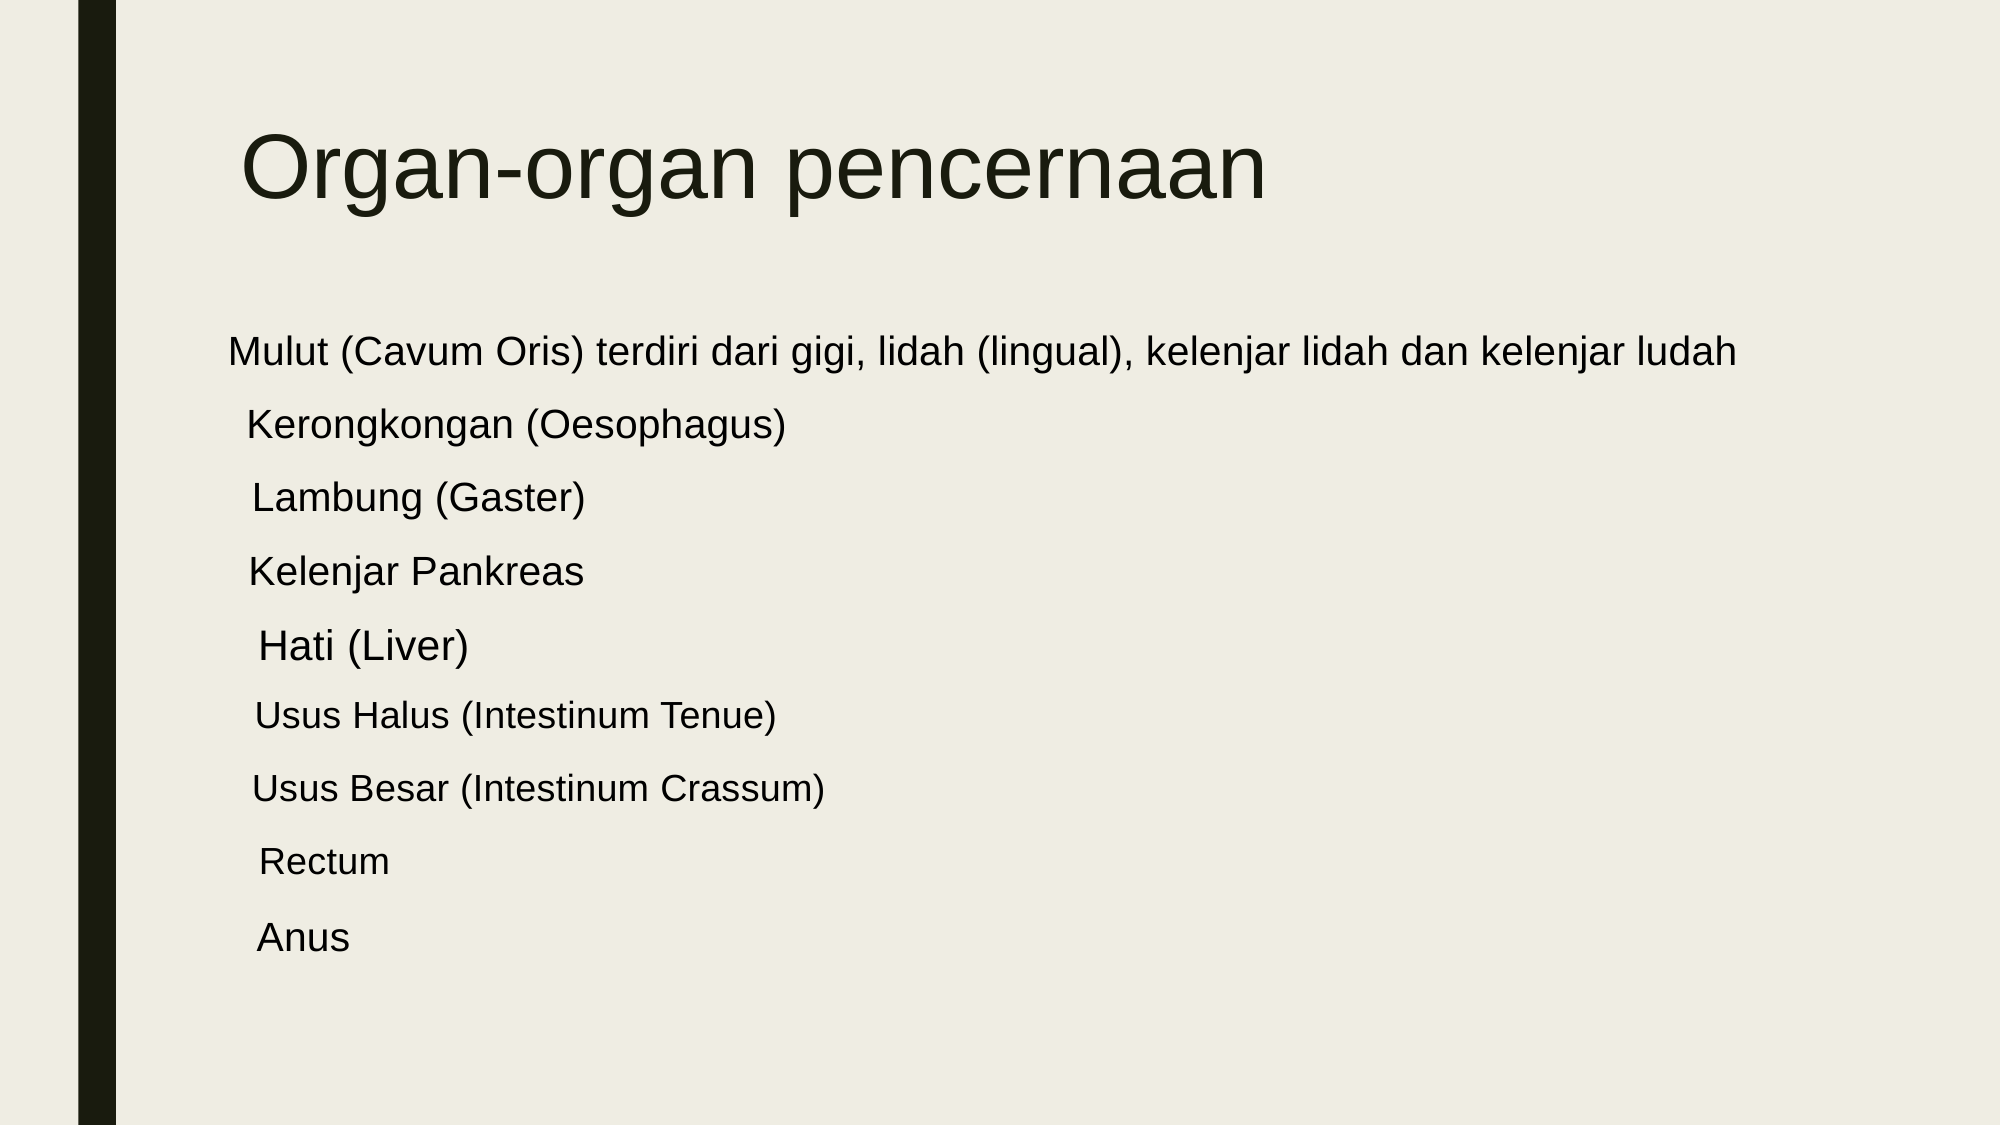

# Organ-organ pencernaan
Mulut (Cavum Oris) terdiri dari gigi, lidah (lingual), kelenjar lidah dan kelenjar ludah
Kerongkongan (Oesophagus)
Lambung (Gaster)
Kelenjar Pankreas
Hati (Liver)
Usus Halus (Intestinum Tenue)
Usus Besar (Intestinum Crassum)
Rectum
Anus